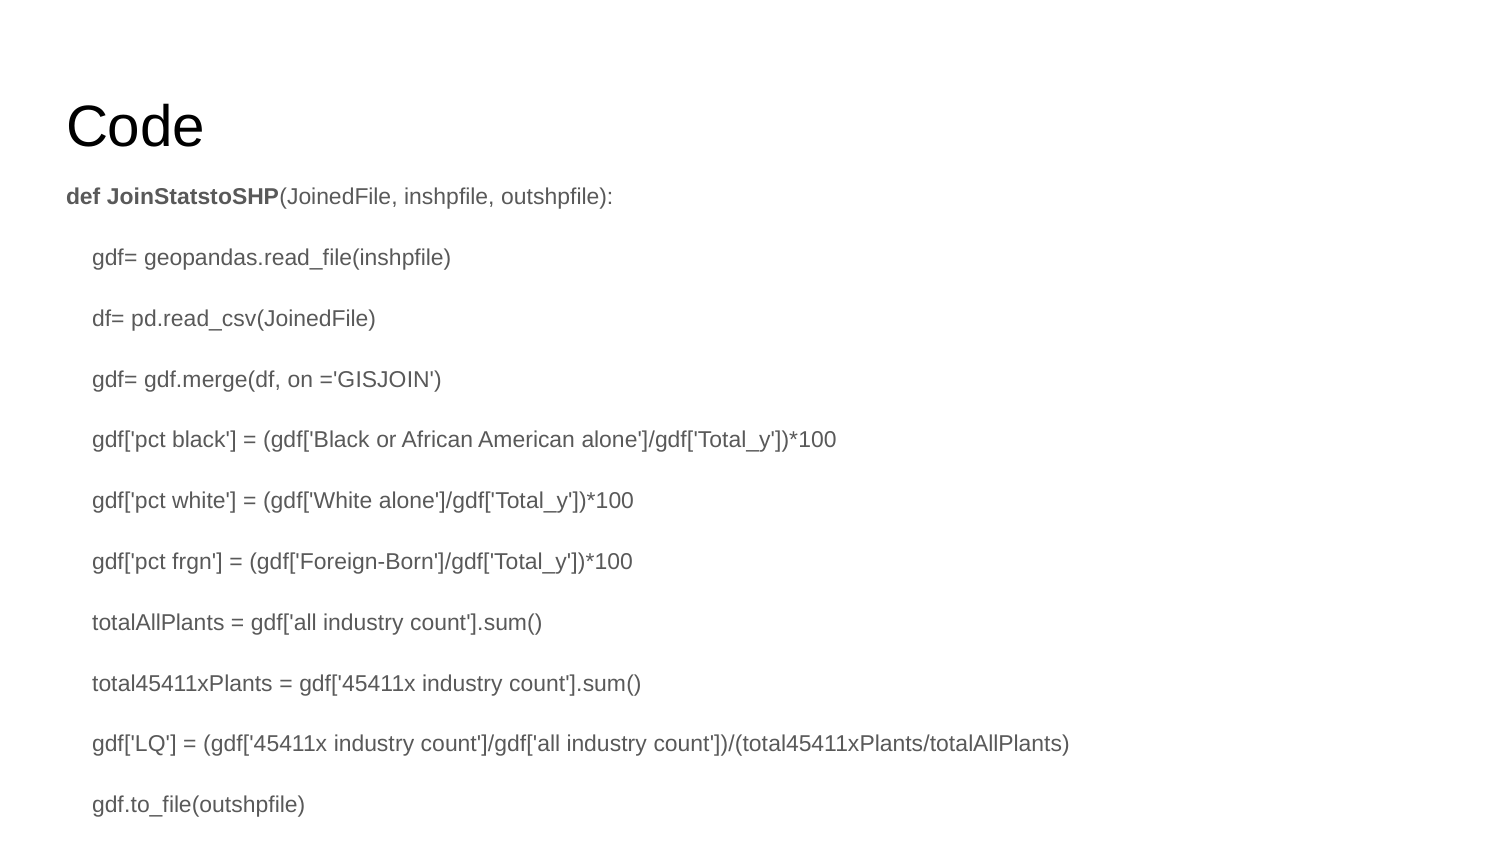

# Code
def JoinStatstoSHP(JoinedFile, inshpfile, outshpfile):
    gdf= geopandas.read_file(inshpfile)
    df= pd.read_csv(JoinedFile)
    gdf= gdf.merge(df, on ='GISJOIN')
    gdf['pct black'] = (gdf['Black or African American alone']/gdf['Total_y'])*100
    gdf['pct white'] = (gdf['White alone']/gdf['Total_y'])*100
    gdf['pct frgn'] = (gdf['Foreign-Born']/gdf['Total_y'])*100
    totalAllPlants = gdf['all industry count'].sum()
    total45411xPlants = gdf['45411x industry count'].sum()
    gdf['LQ'] = (gdf['45411x industry count']/gdf['all industry count'])/(total45411xPlants/totalAllPlants)
    gdf.to_file(outshpfile)